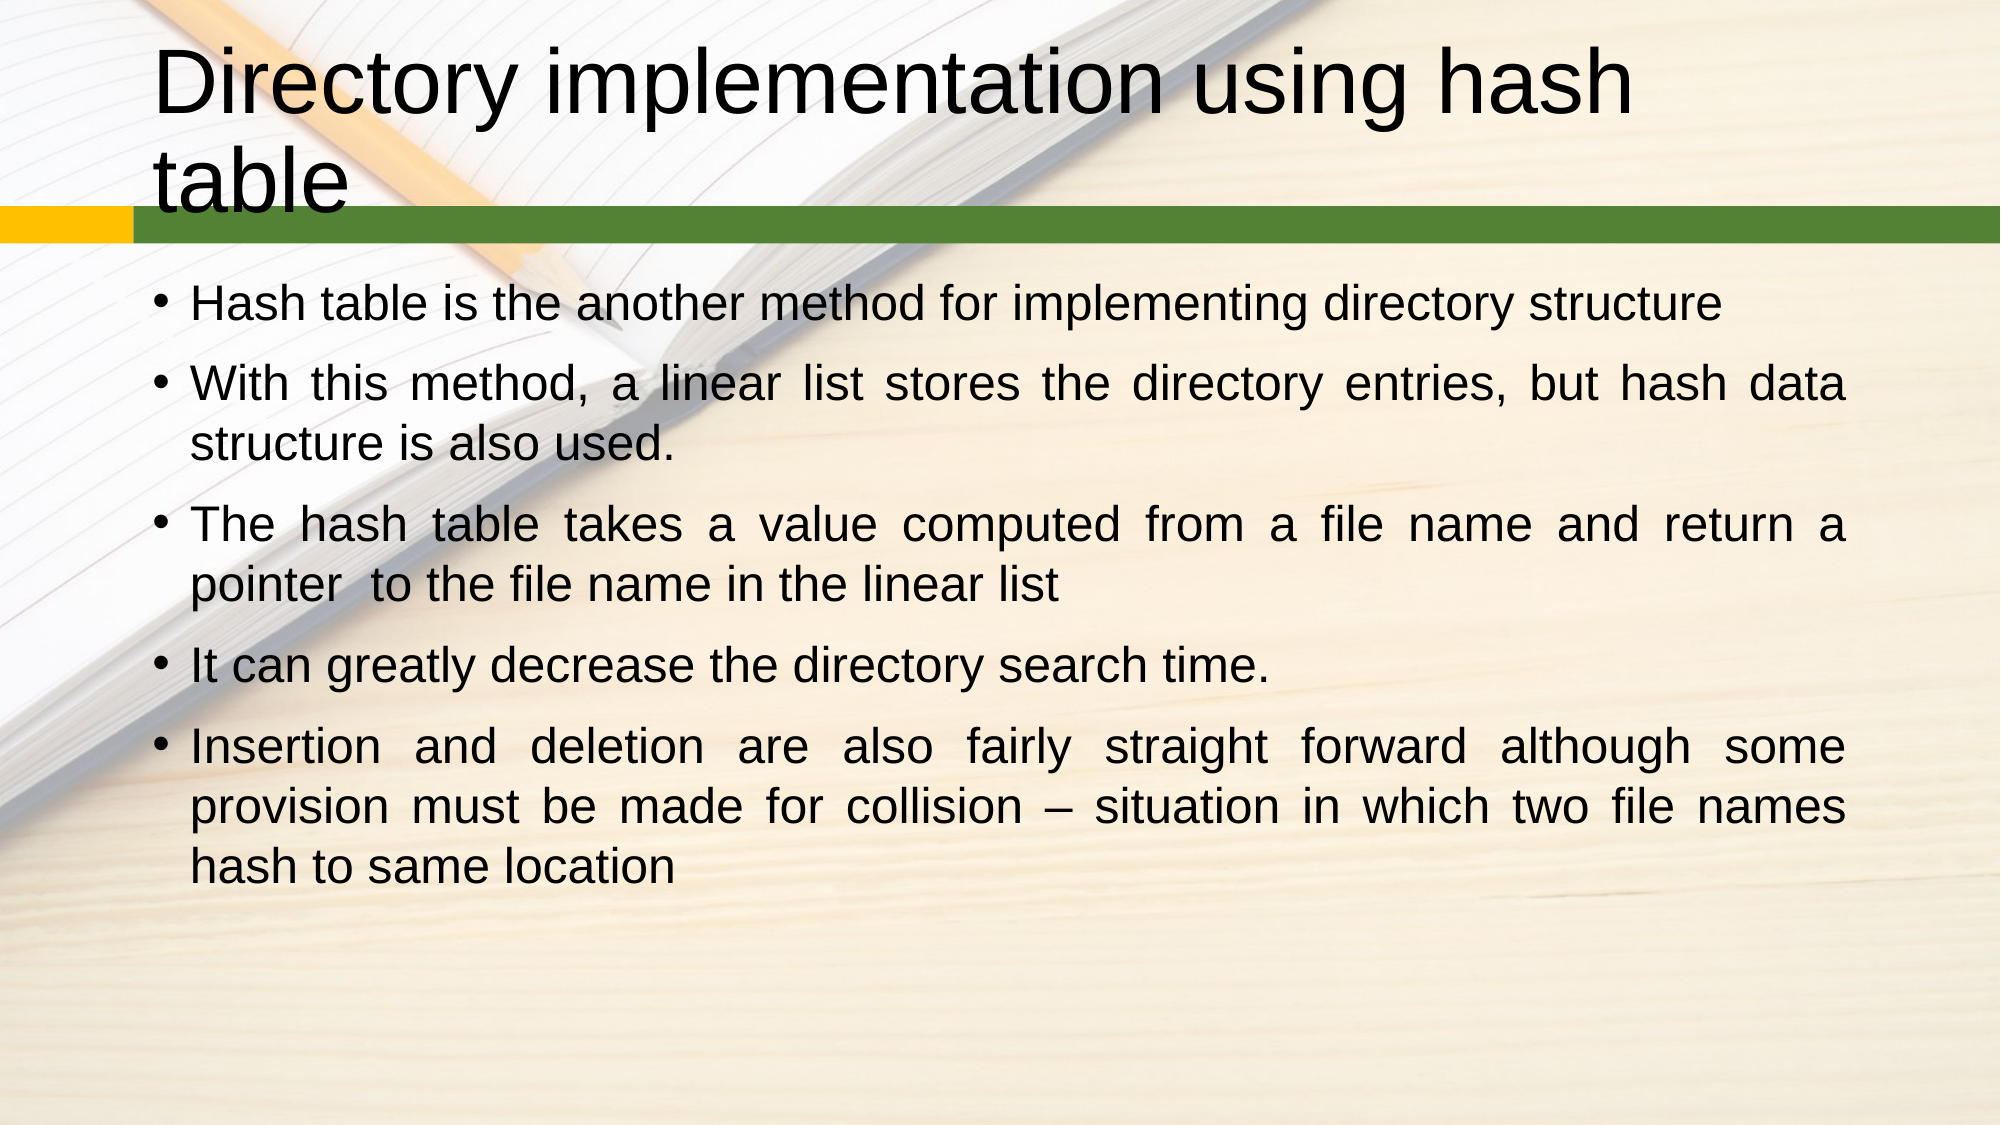

# Directory implementation using hash table
Hash table is the another method for implementing directory structure
With this method, a linear list stores the directory entries, but hash data structure is also used.
The hash table takes a value computed from a file name and return a pointer  to the file name in the linear list
It can greatly decrease the directory search time.
Insertion and deletion are also fairly straight forward although some provision must be made for collision – situation in which two file names hash to same location